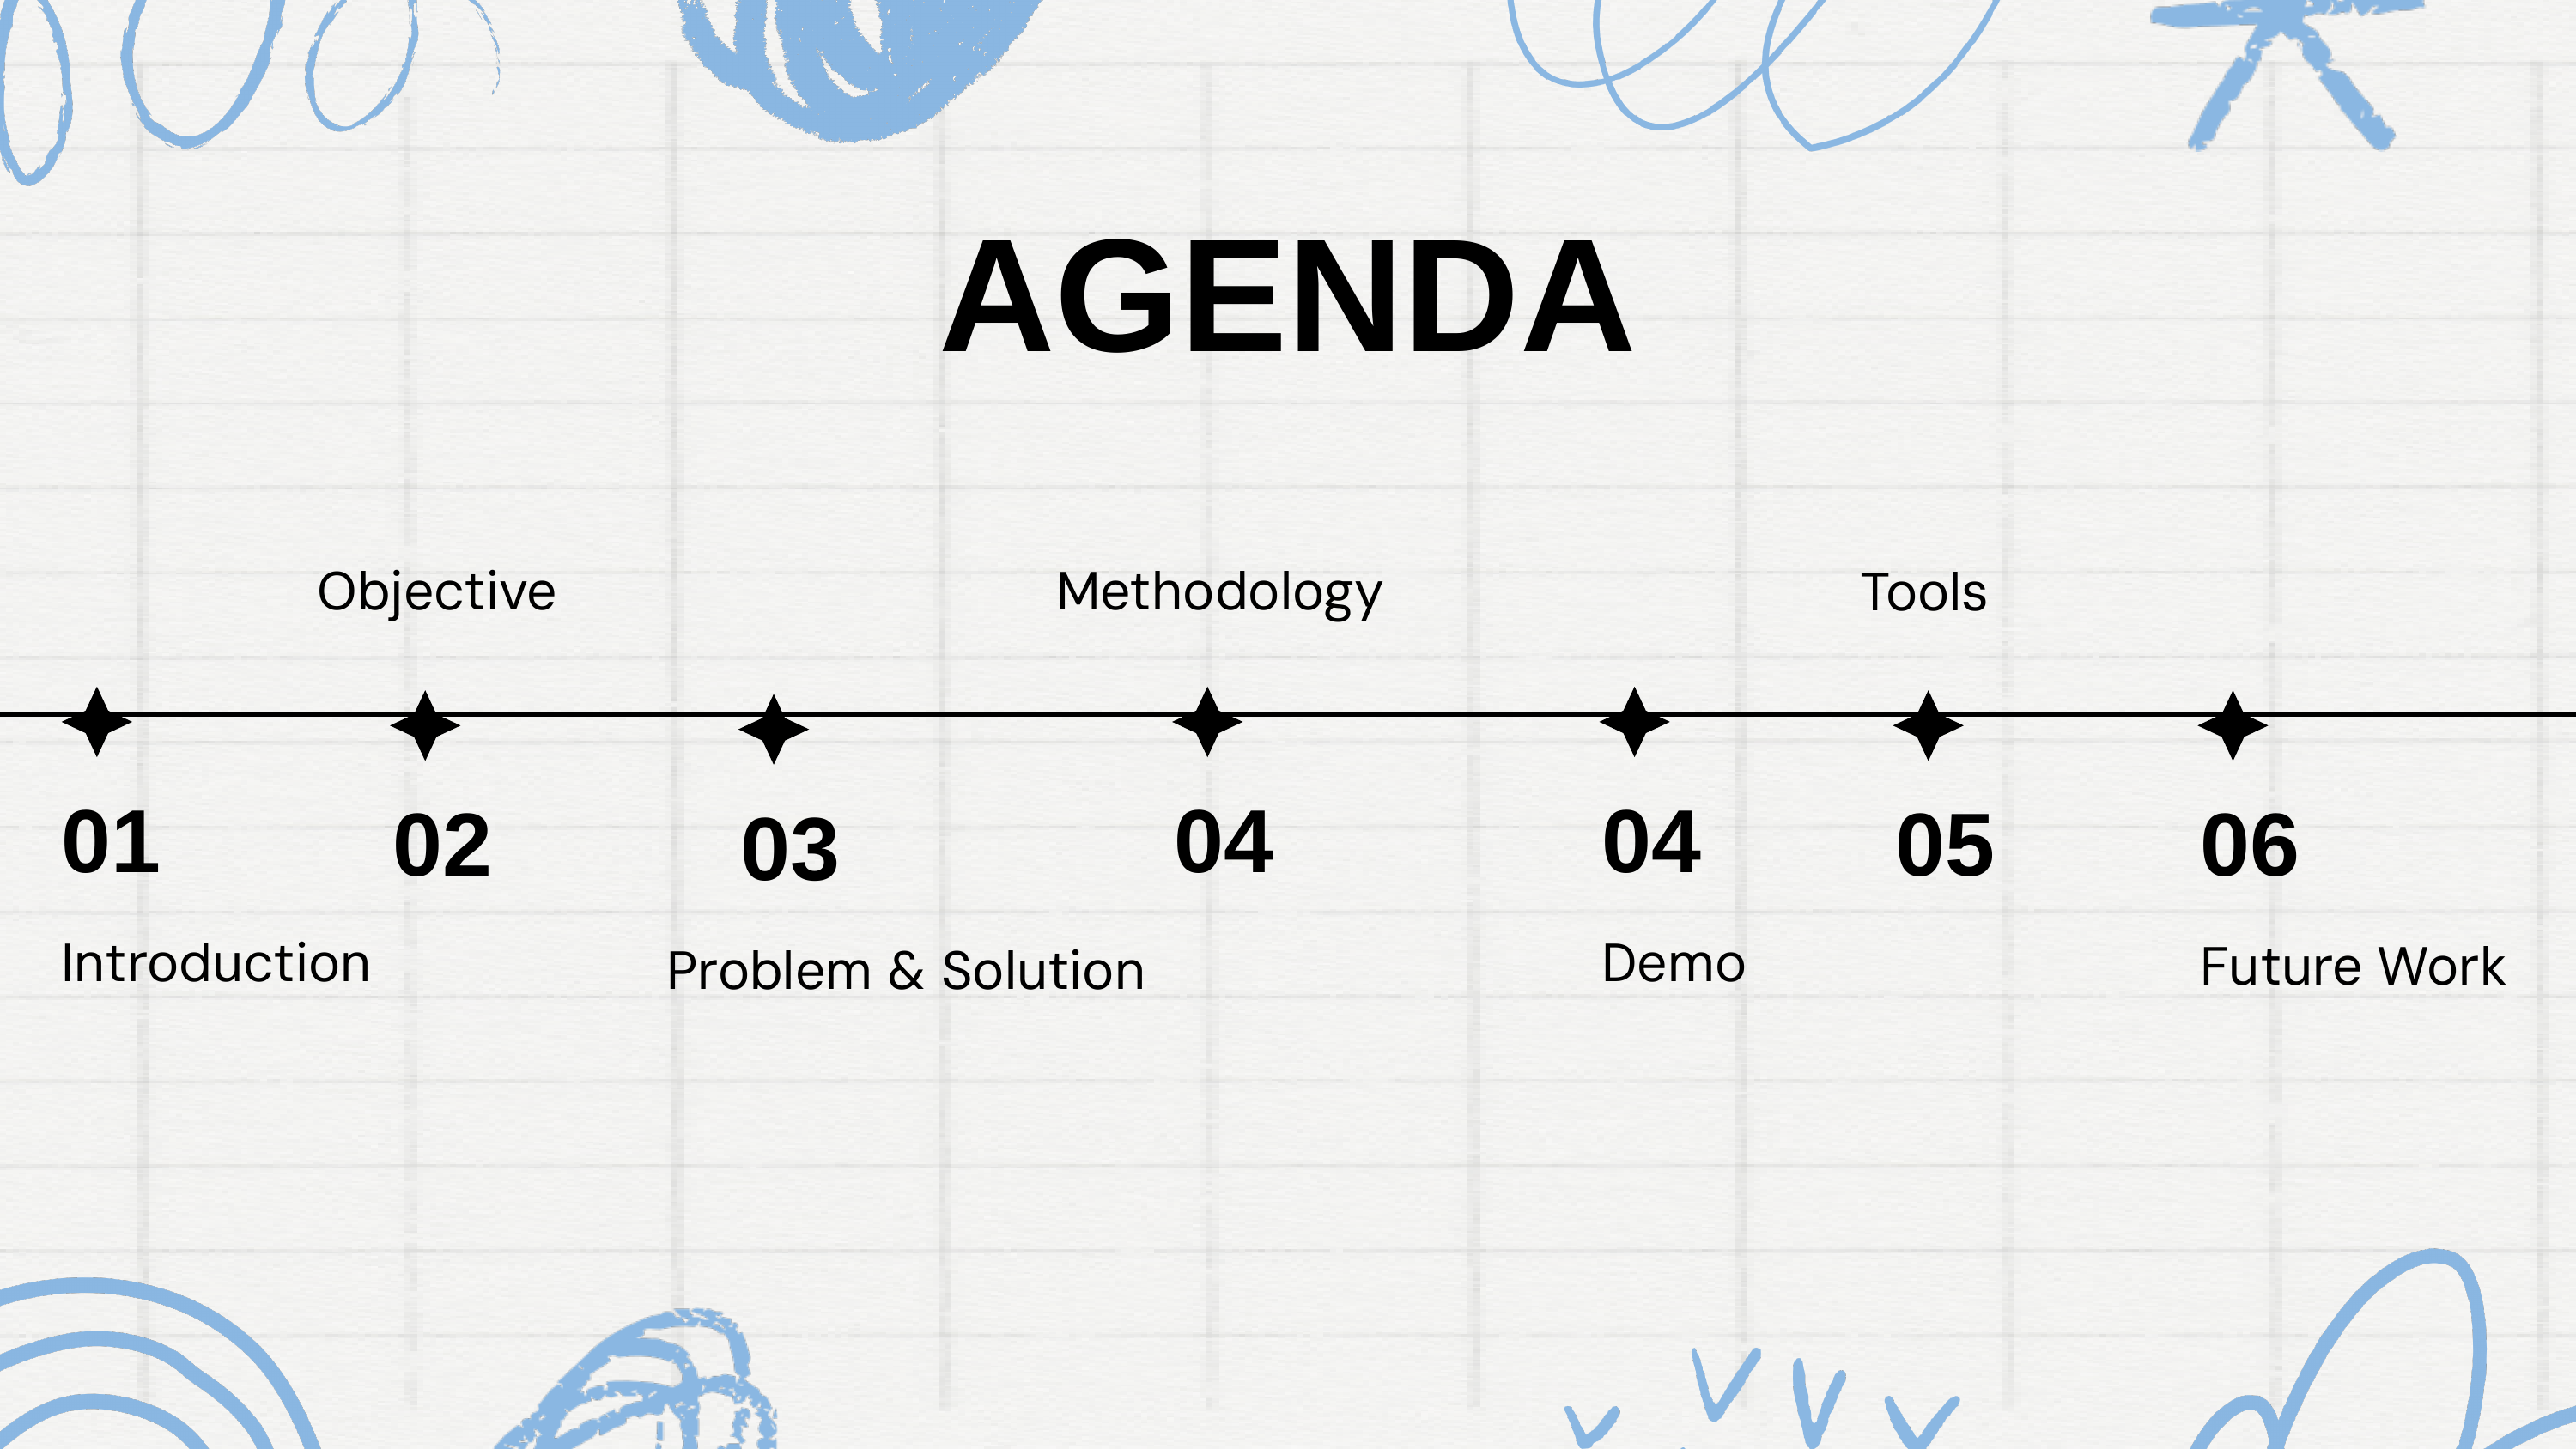

AGENDA
Objective
Methodology
Tools

01
04
04
02
05
06
03
Introduction
Demo
Future Work
Problem & Solution